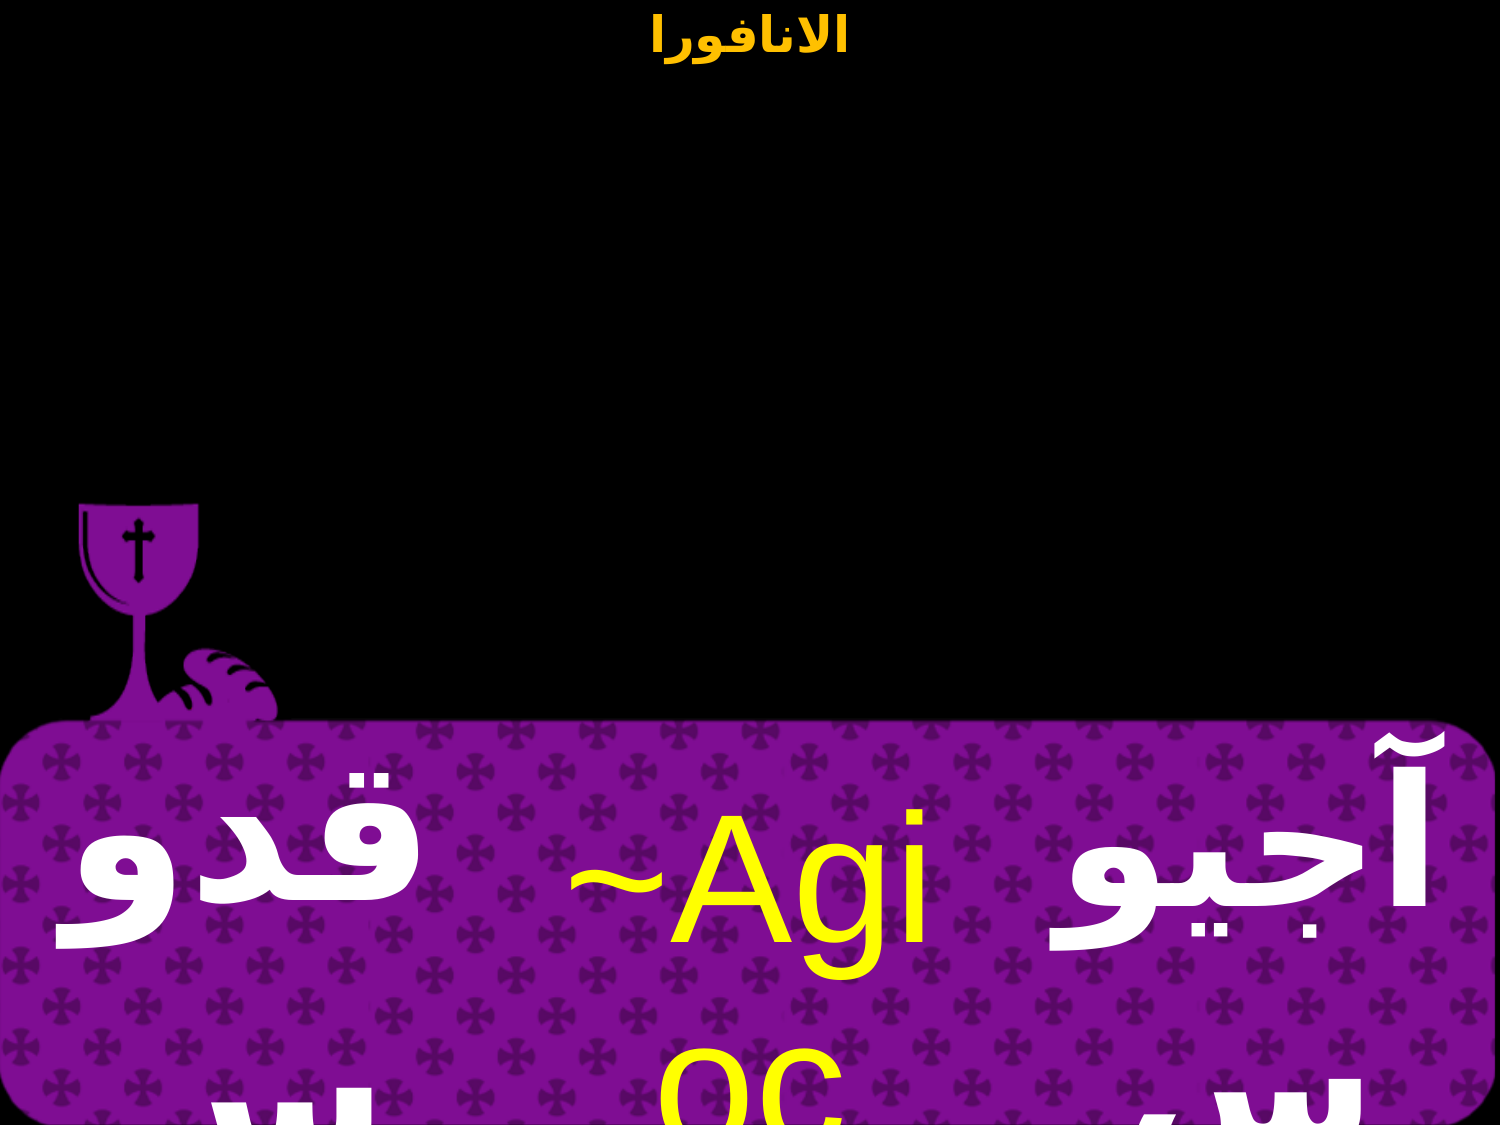

| قدوس | ~Agioc | آجيوس |
| --- | --- | --- |